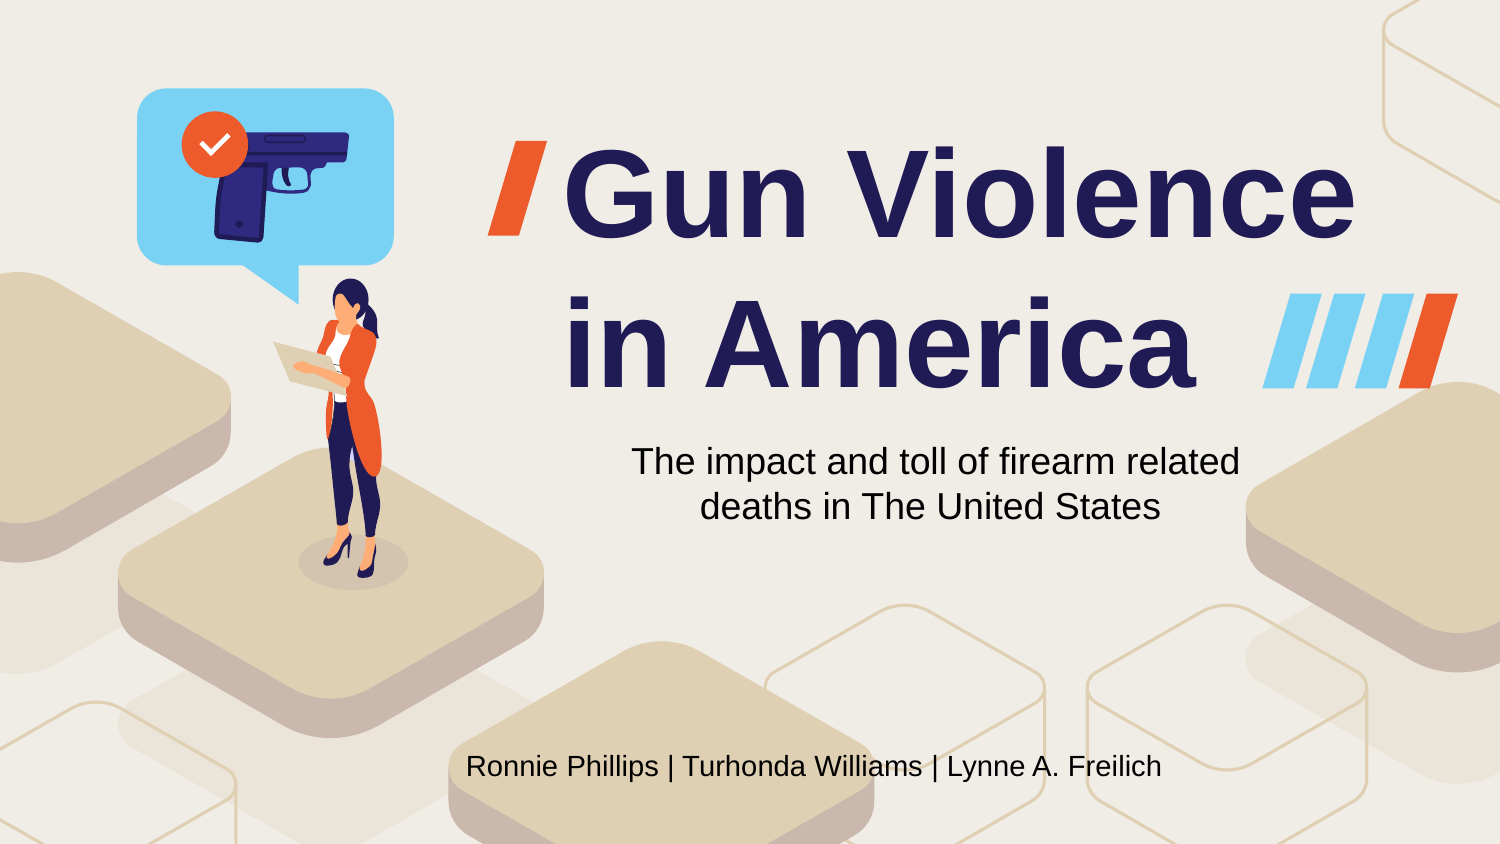

# Gun Violence in America

 The impact and toll of firearm related deaths in The United States
Ronnie Phillips | Turhonda Williams | Lynne A. Freilich